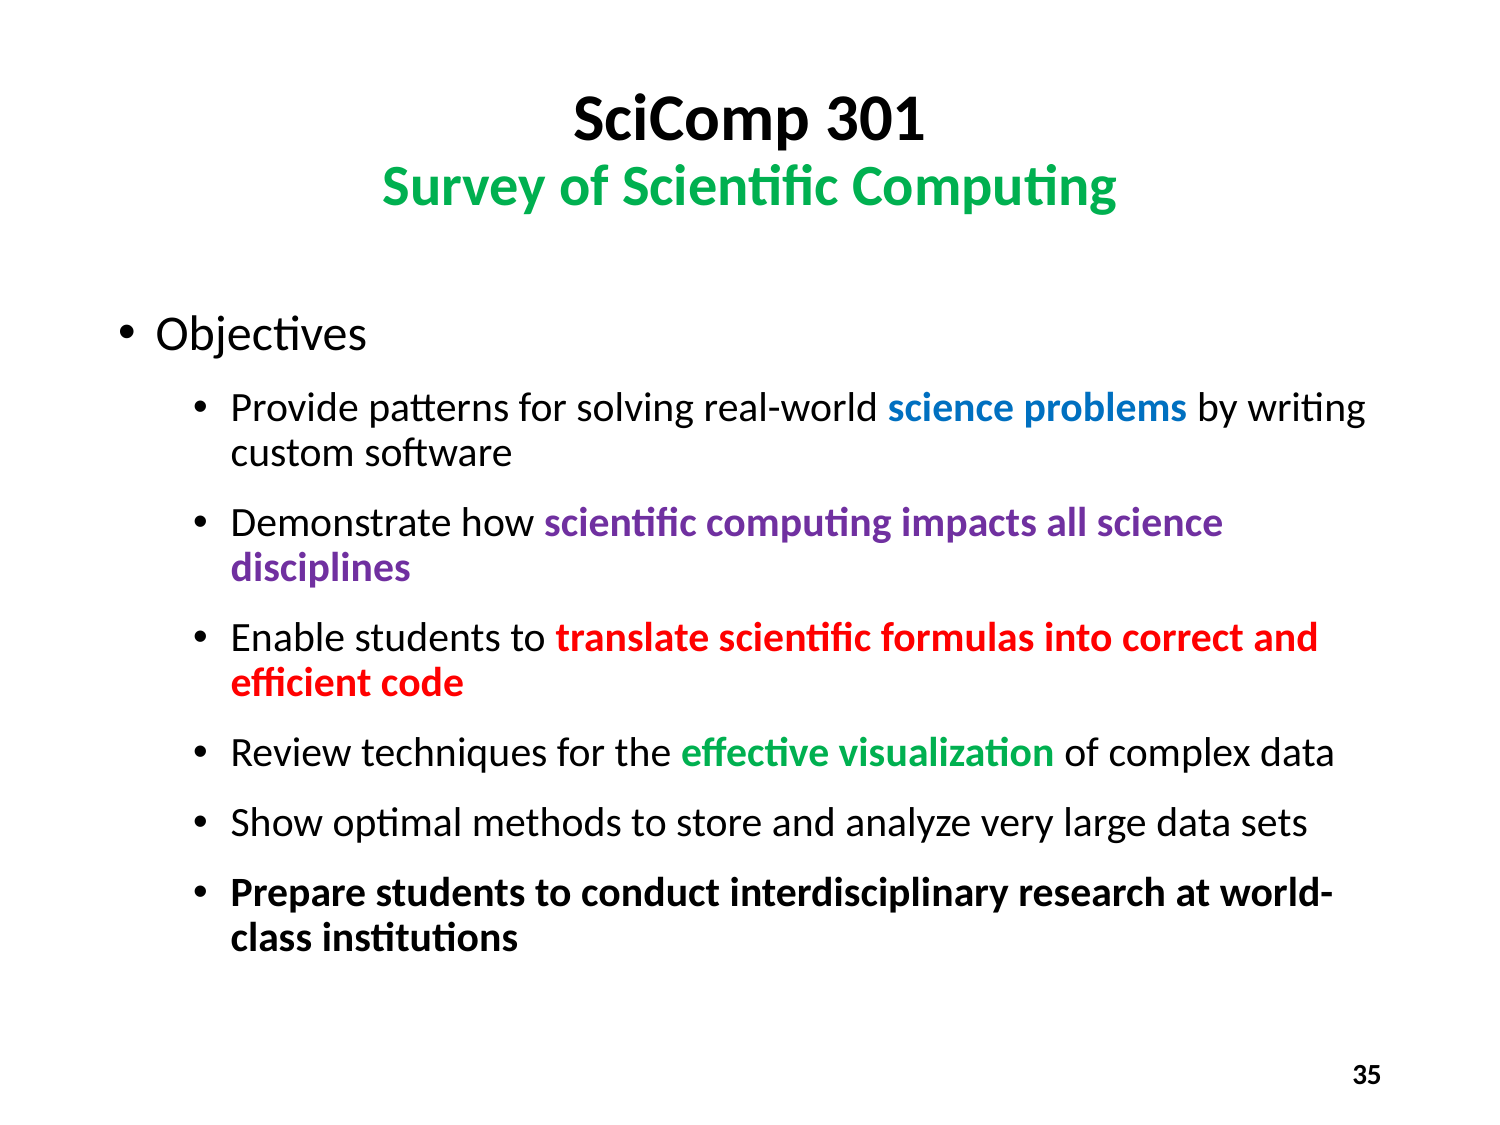

# SciComp 301 Survey of Scientific Computing
Objectives
Provide patterns for solving real-world science problems by writing custom software
Demonstrate how scientific computing impacts all science disciplines
Enable students to translate scientific formulas into correct and efficient code
Review techniques for the effective visualization of complex data
Show optimal methods to store and analyze very large data sets
Prepare students to conduct interdisciplinary research at world-class institutions
35